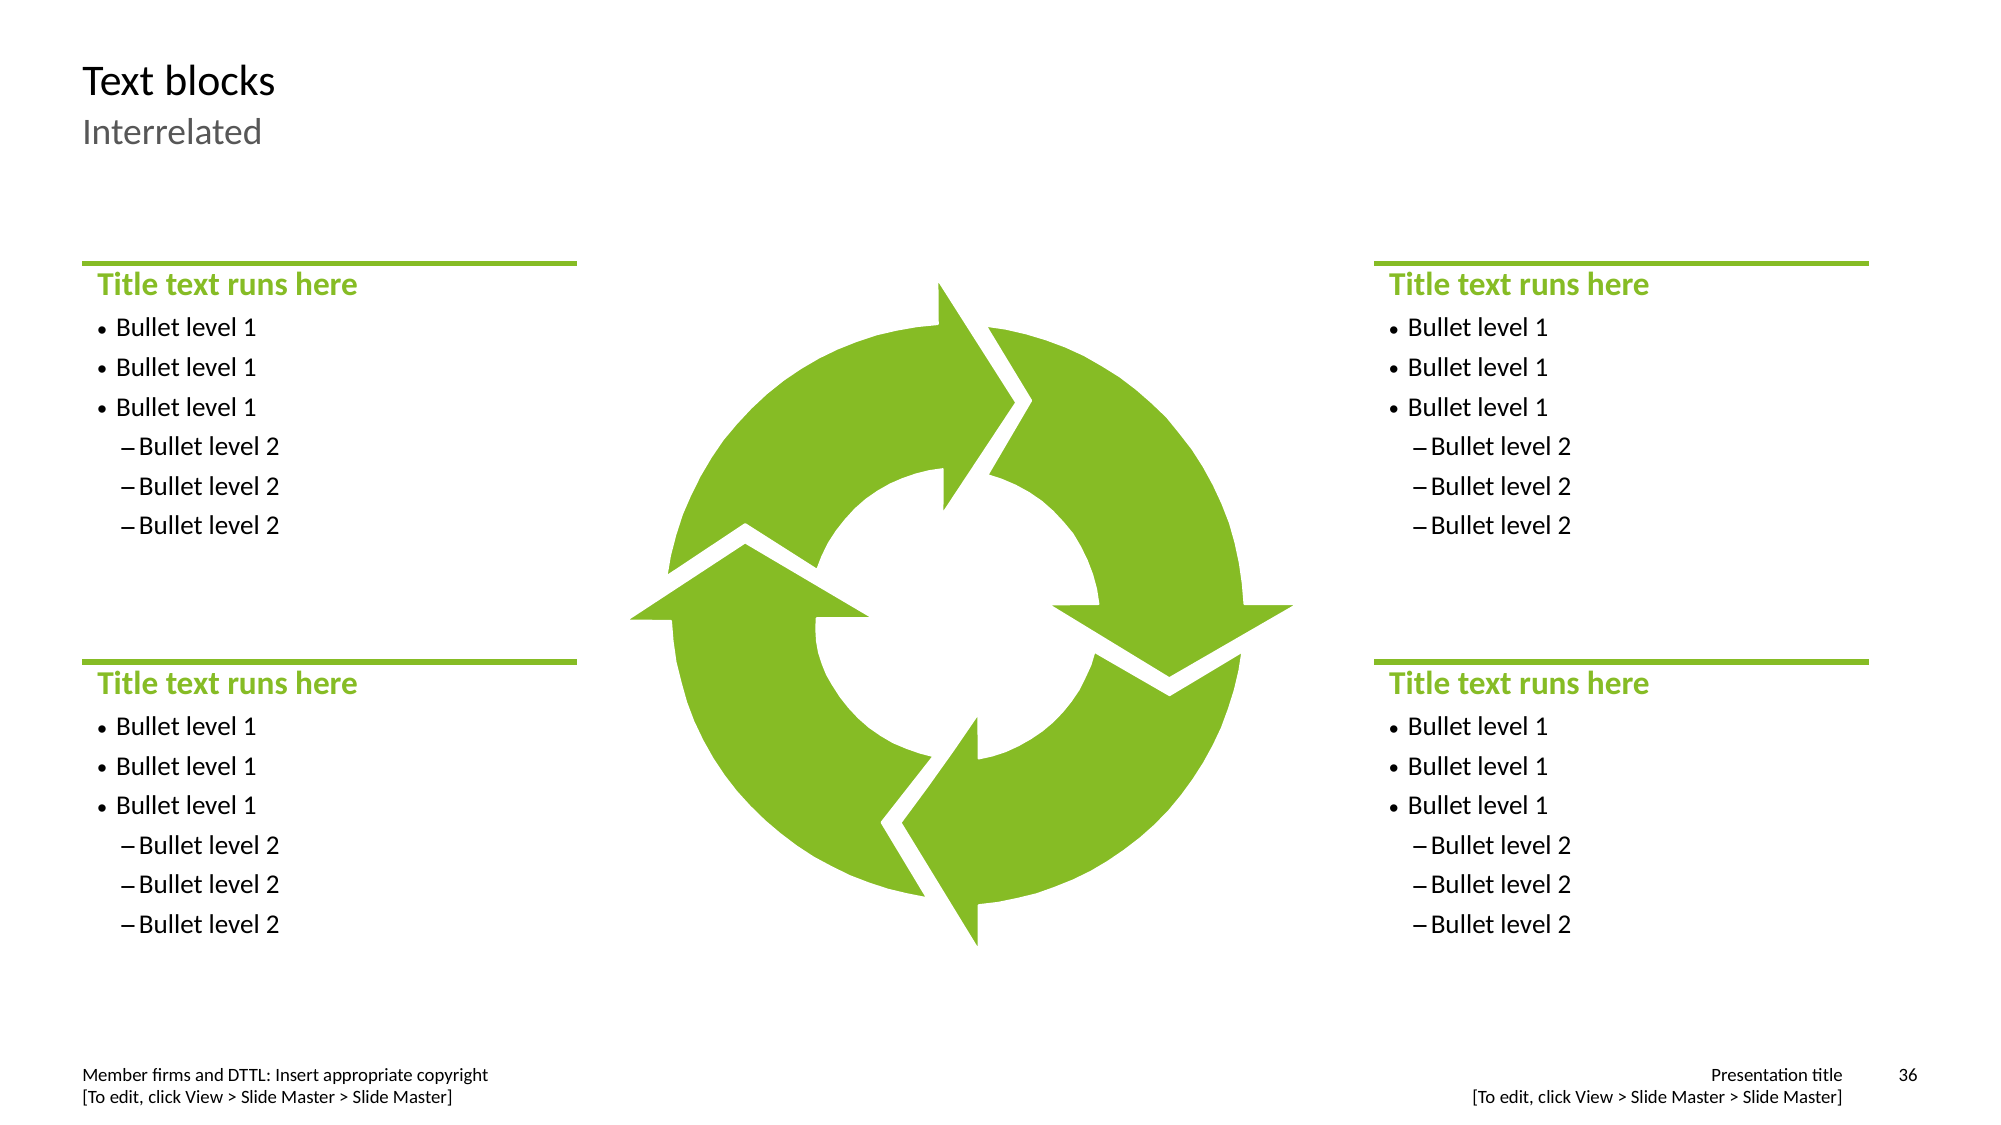

# Text blocks
Interrelated
| Title text runs here Bullet level 1 Bullet level 1 Bullet level 1 Bullet level 2 Bullet level 2 Bullet level 2 |
| --- |
| Title text runs here Bullet level 1 Bullet level 1 Bullet level 1 Bullet level 2 Bullet level 2 Bullet level 2 |
| --- |

| Title text runs here Bullet level 1 Bullet level 1 Bullet level 1 Bullet level 2 Bullet level 2 Bullet level 2 |
| --- |
| Title text runs here Bullet level 1 Bullet level 1 Bullet level 1 Bullet level 2 Bullet level 2 Bullet level 2 |
| --- |